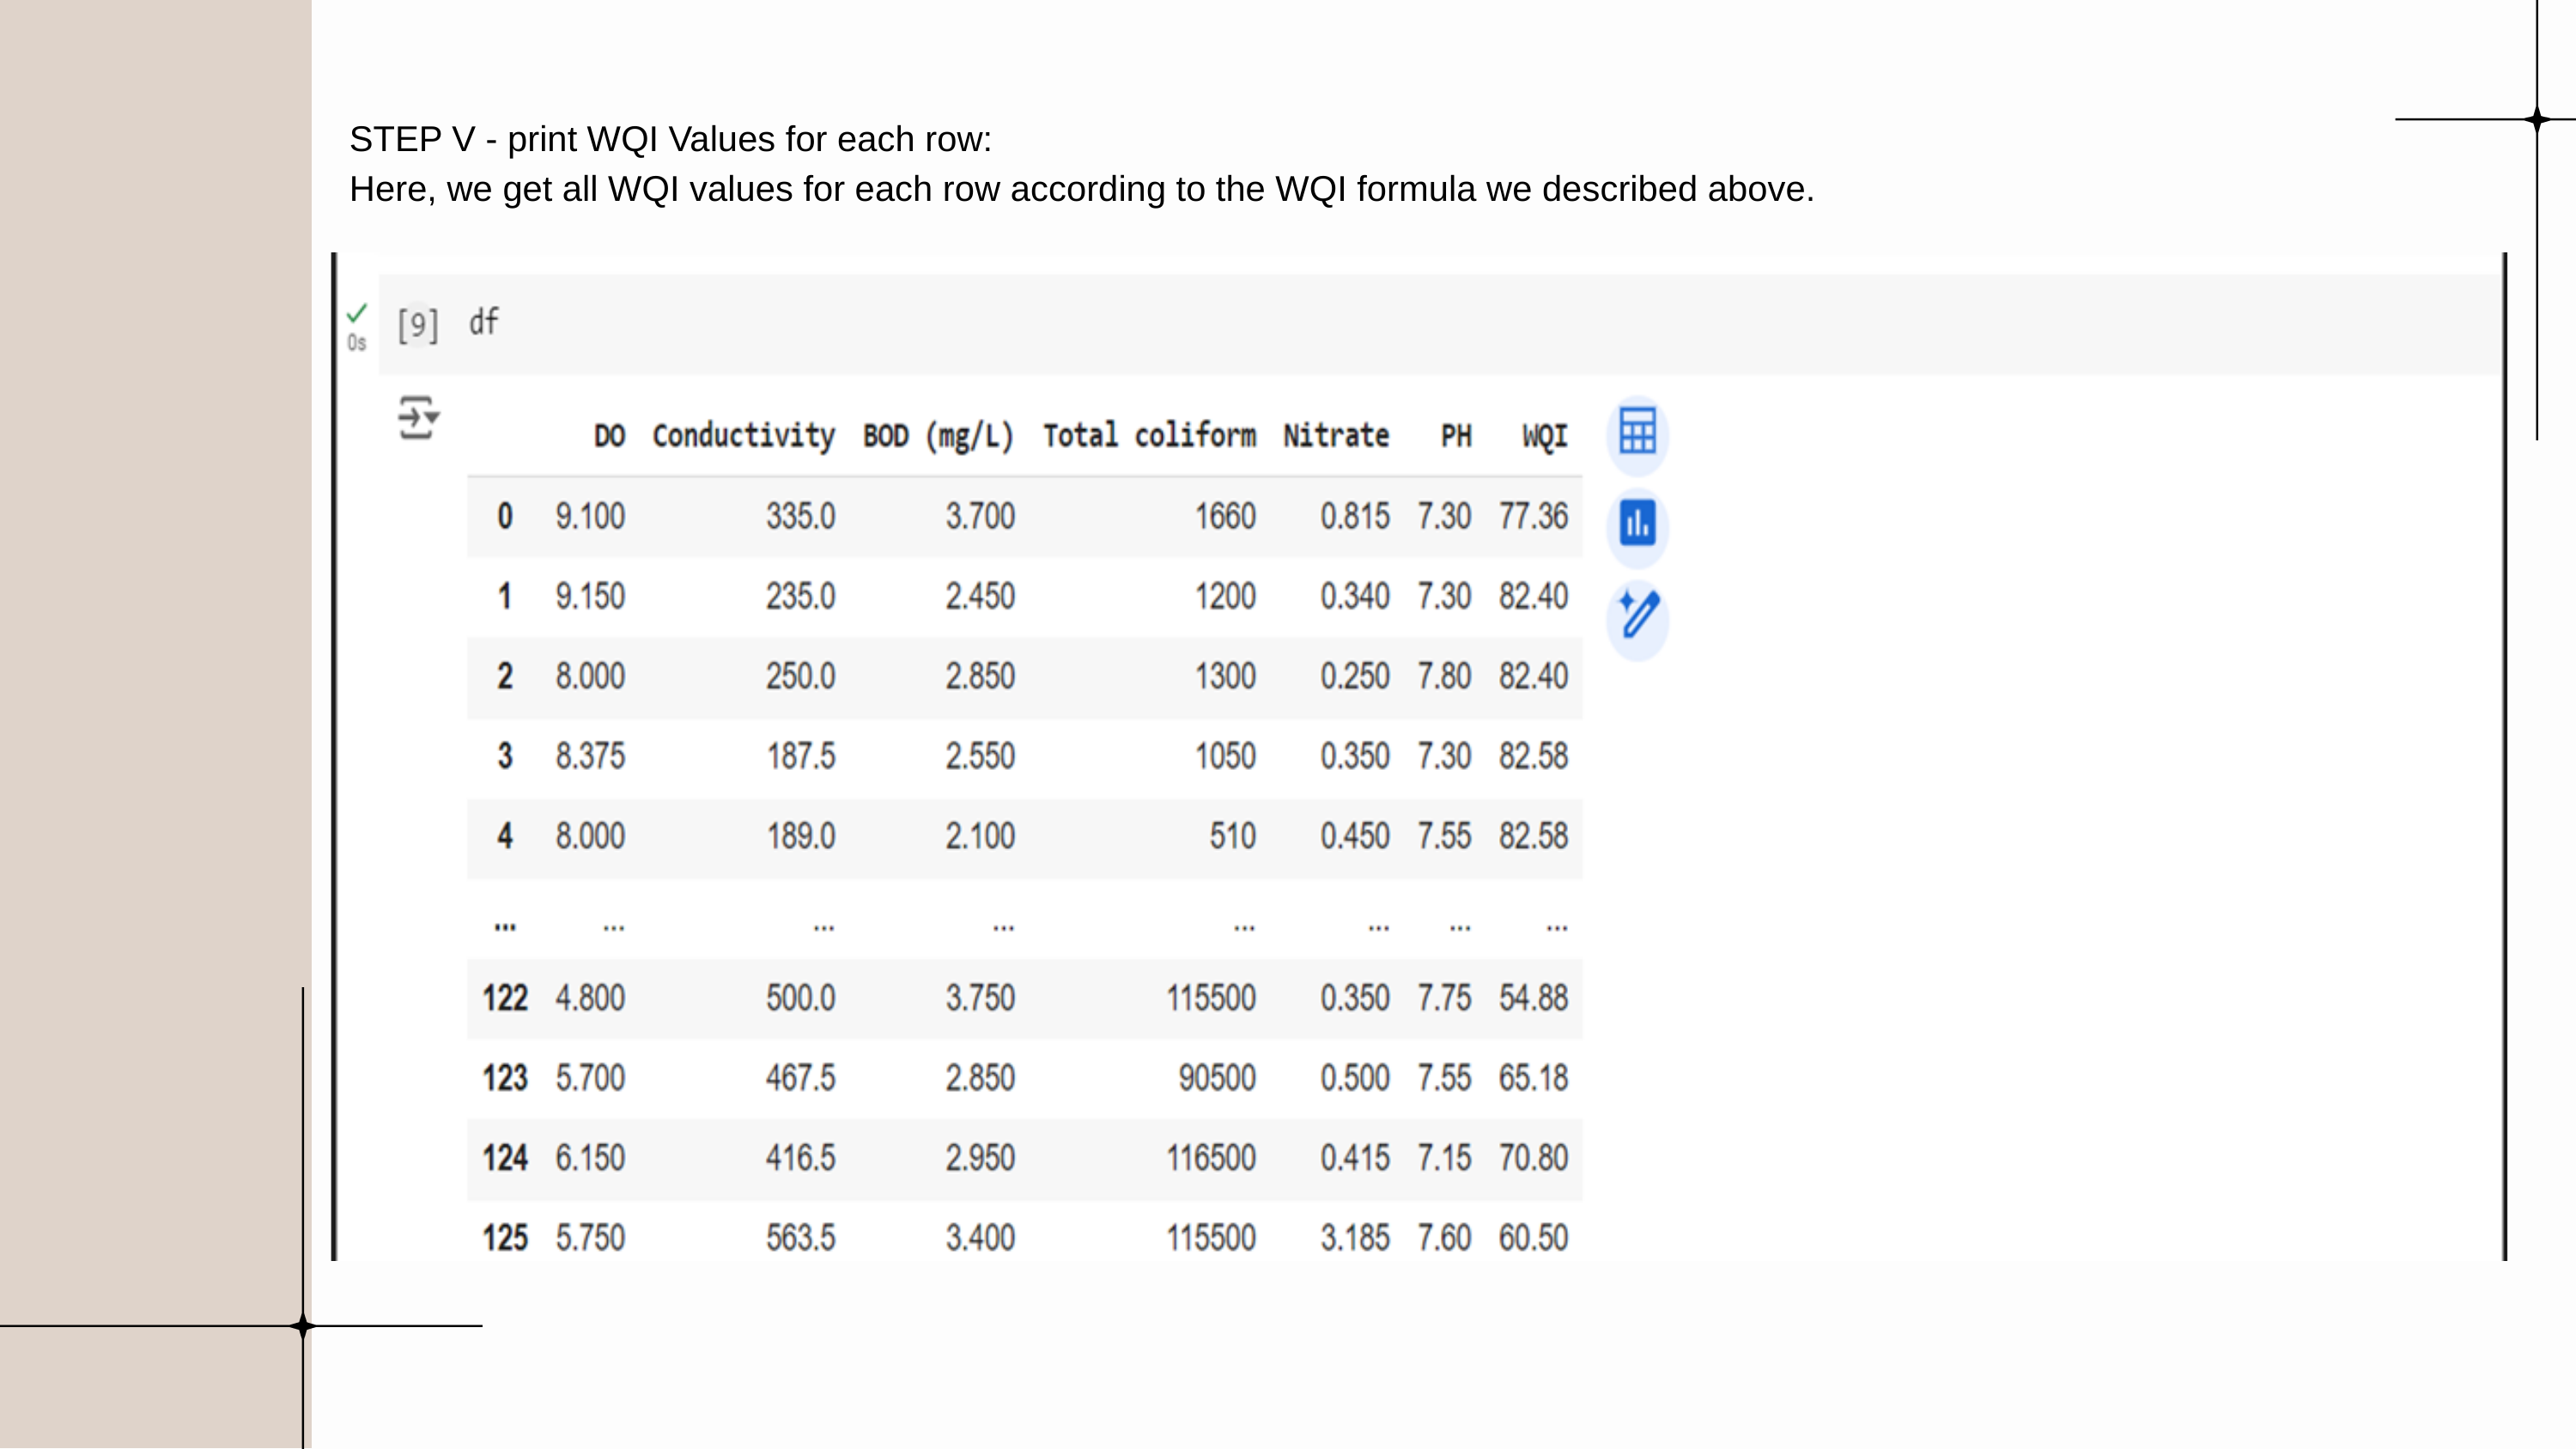

STEP V - print WQI Values for each row:
Here, we get all WQI values for each row according to the WQI formula we described above.